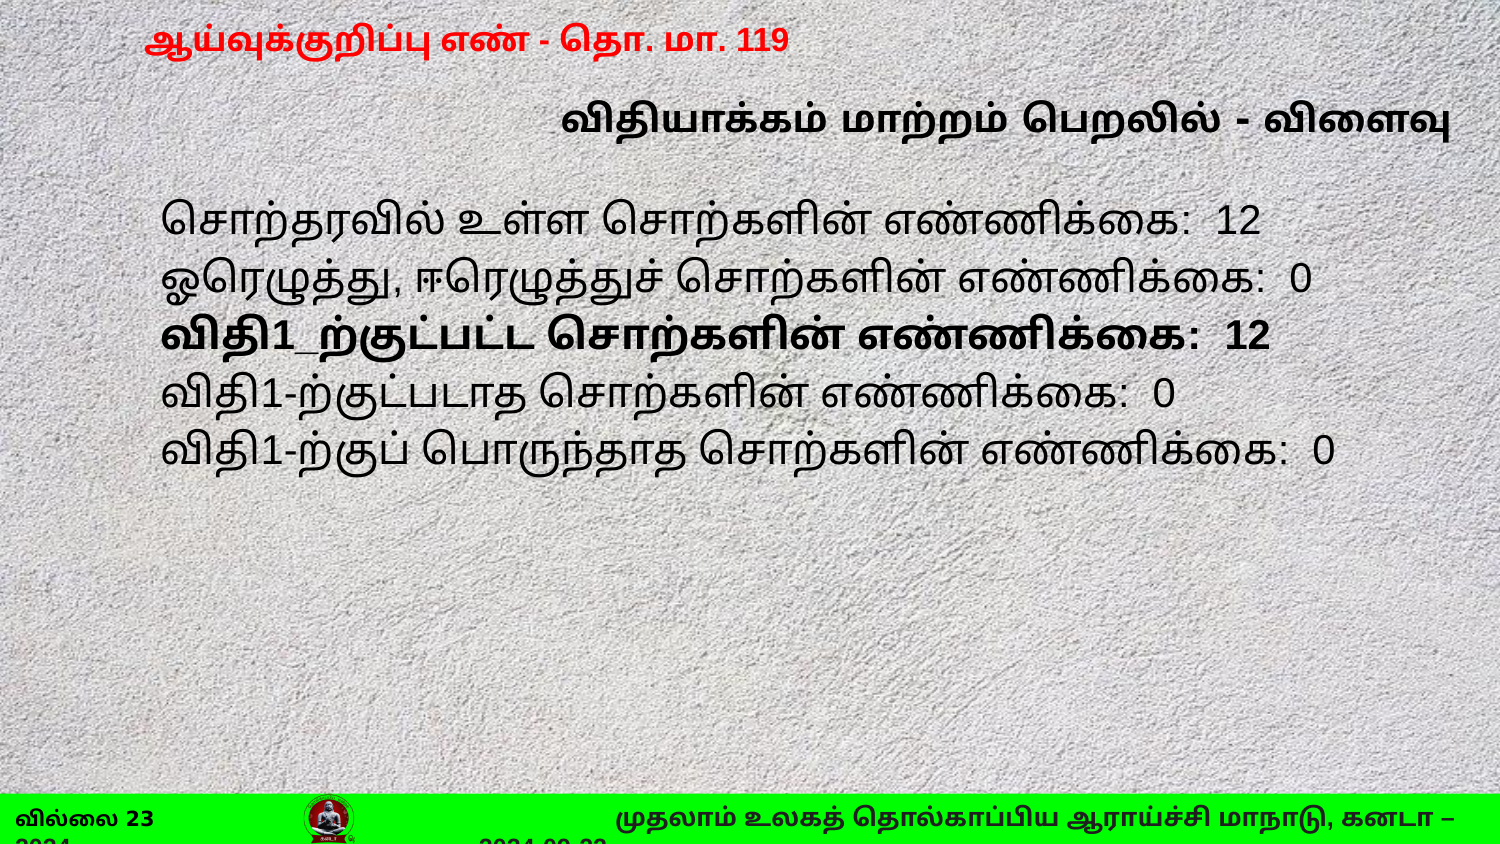

# விதியாக்கம் மாற்றம் பெறலில் - விளைவு
சொற்தரவில் உள்ள சொற்களின் எண்ணிக்கை:  12
ஓரெழுத்து, ஈரெழுத்துச் சொற்களின் எண்ணிக்கை:  0
விதி1_ற்குட்பட்ட சொற்களின் எண்ணிக்கை:  12
விதி1-ற்குட்படாத சொற்களின் எண்ணிக்கை:  0
விதி1-ற்குப் பொருந்தாத சொற்களின் எண்ணிக்கை:  0